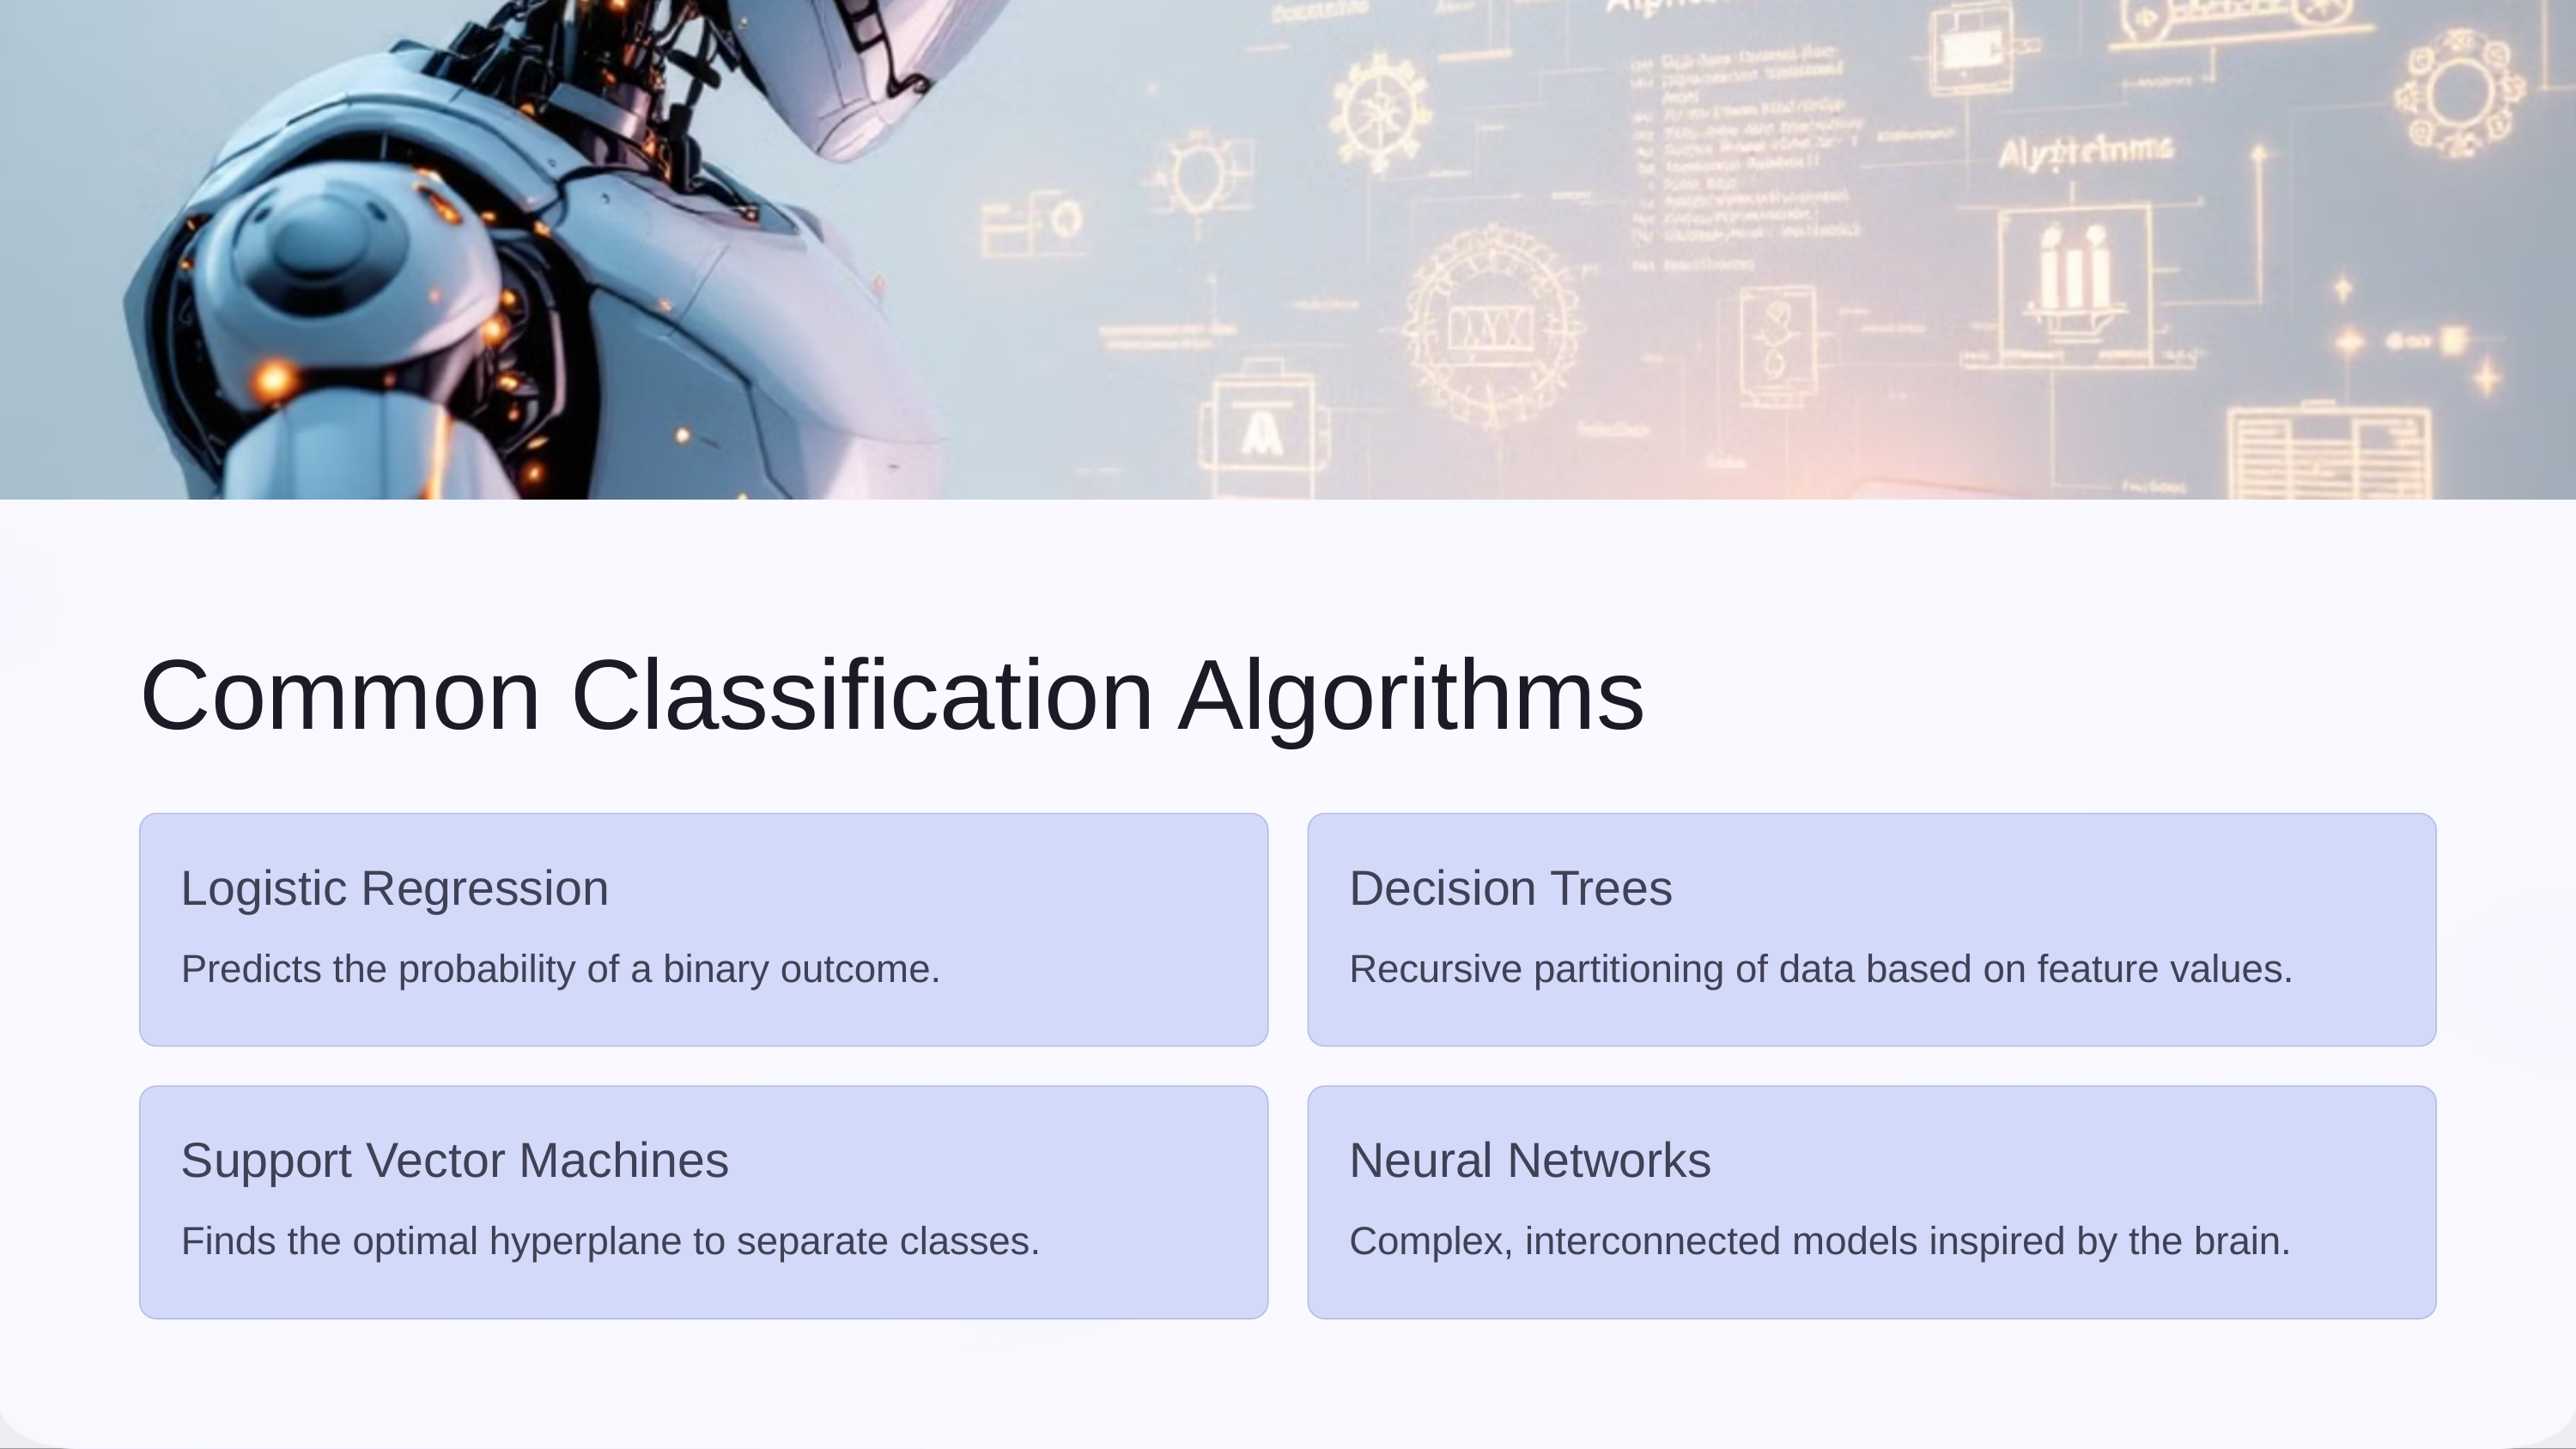

Common Classification Algorithms

Logistic Regression
Decision Trees
Predicts the probability of a binary outcome.
Recursive partitioning of data based on feature values.

Support Vector Machines
Neural Networks
Finds the optimal hyperplane to separate classes.
Complex, interconnected models inspired by the brain.